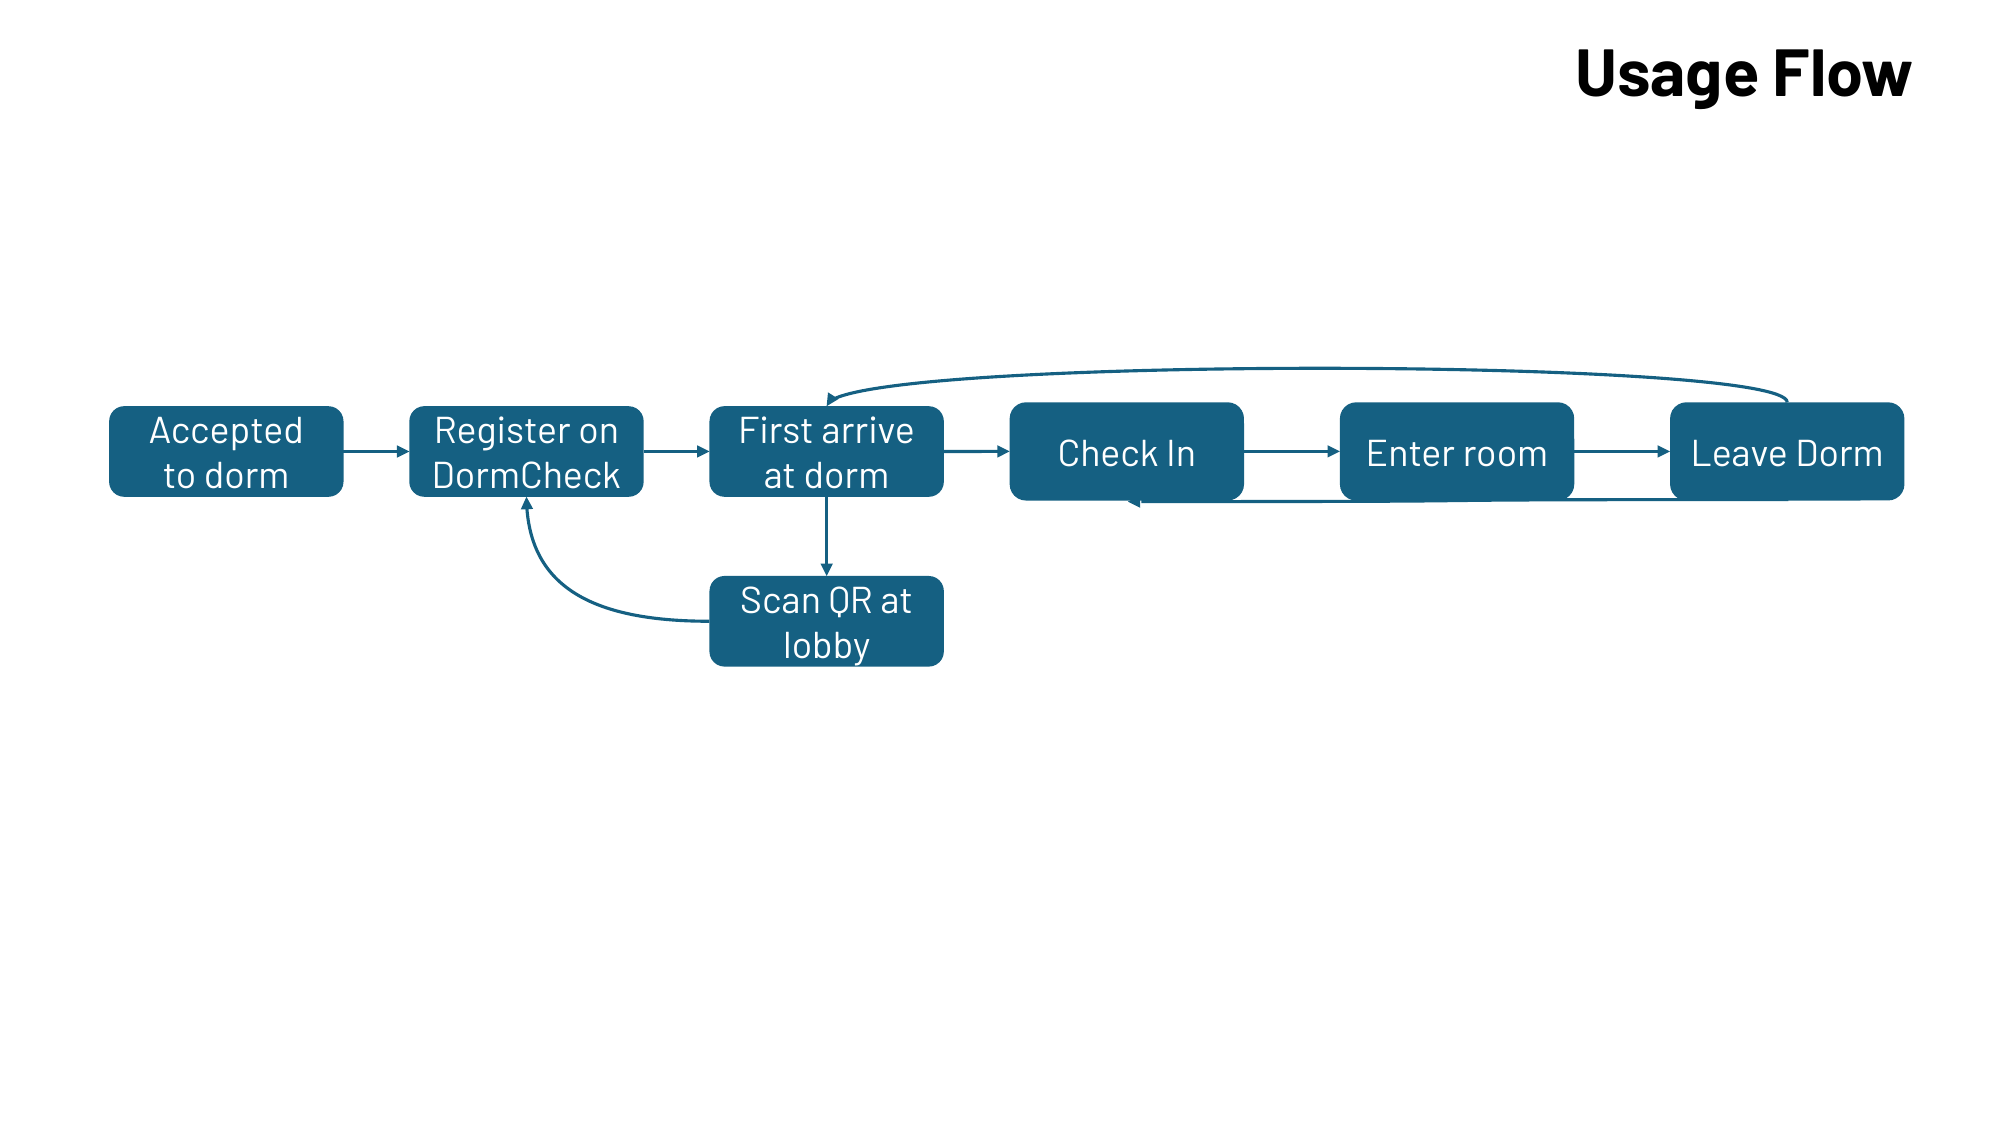

Usage Flow
Enter room
Check In
Leave Dorm
Accepted to dorm
Register on DormCheck
First arrive at dorm
Scan QR at lobby